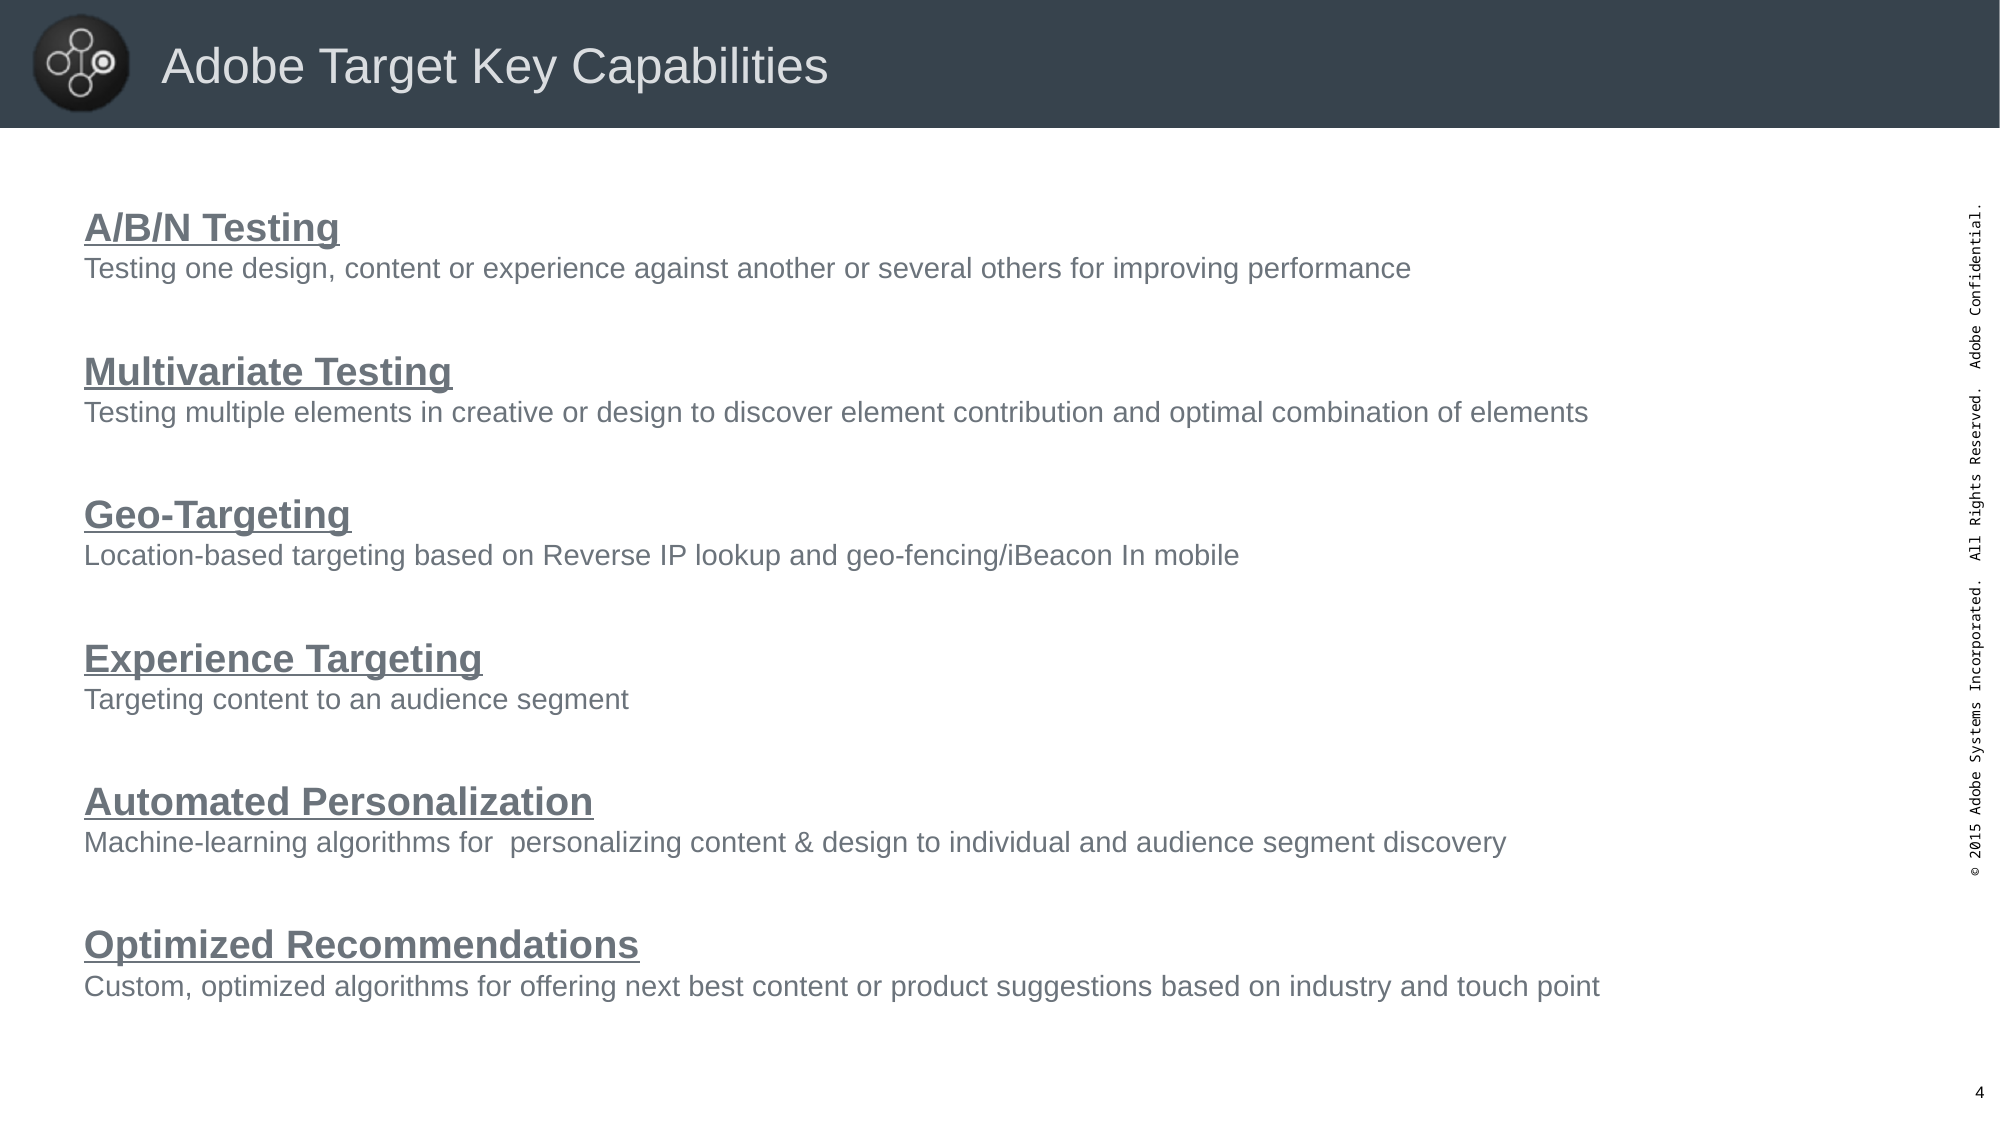

# Adobe Target Key Capabilities
A/B/N Testing
Testing one design, content or experience against another or several others for improving performance
Multivariate Testing
Testing multiple elements in creative or design to discover element contribution and optimal combination of elements
Geo-Targeting
Location-based targeting based on Reverse IP lookup and geo-fencing/iBeacon In mobile
Experience Targeting
Targeting content to an audience segment
Automated Personalization
Machine-learning algorithms for  personalizing content & design to individual and audience segment discovery
Optimized Recommendations
Custom, optimized algorithms for offering next best content or product suggestions based on industry and touch point